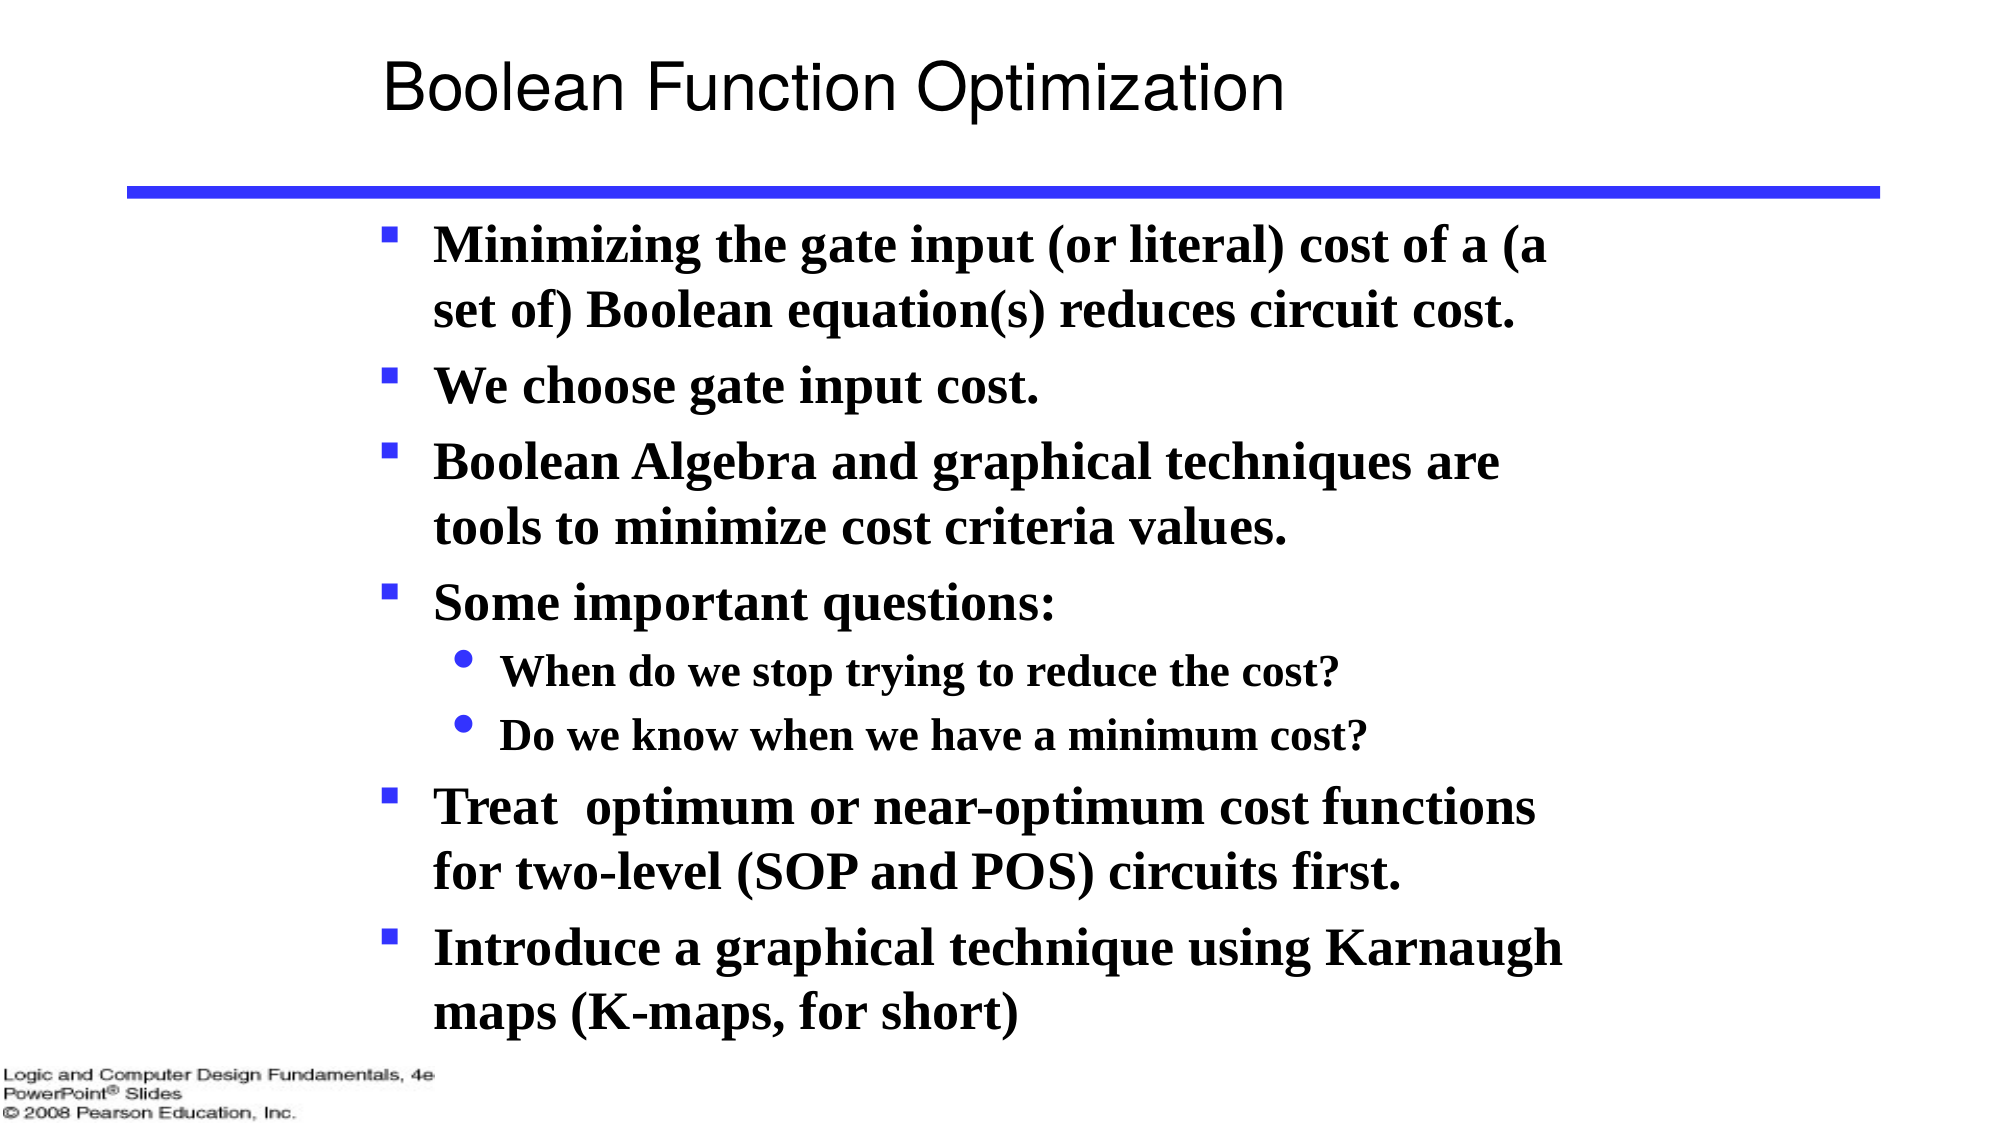

# Boolean Function Optimization
Minimizing the gate input (or literal) cost of a (a set of) Boolean equation(s) reduces circuit cost.
We choose gate input cost.
Boolean Algebra and graphical techniques are tools to minimize cost criteria values.
Some important questions:
When do we stop trying to reduce the cost?
Do we know when we have a minimum cost?
Treat  optimum or near-optimum cost functions
for two-level (SOP and POS) circuits first.
Introduce a graphical technique using Karnaugh maps (K-maps, for short)